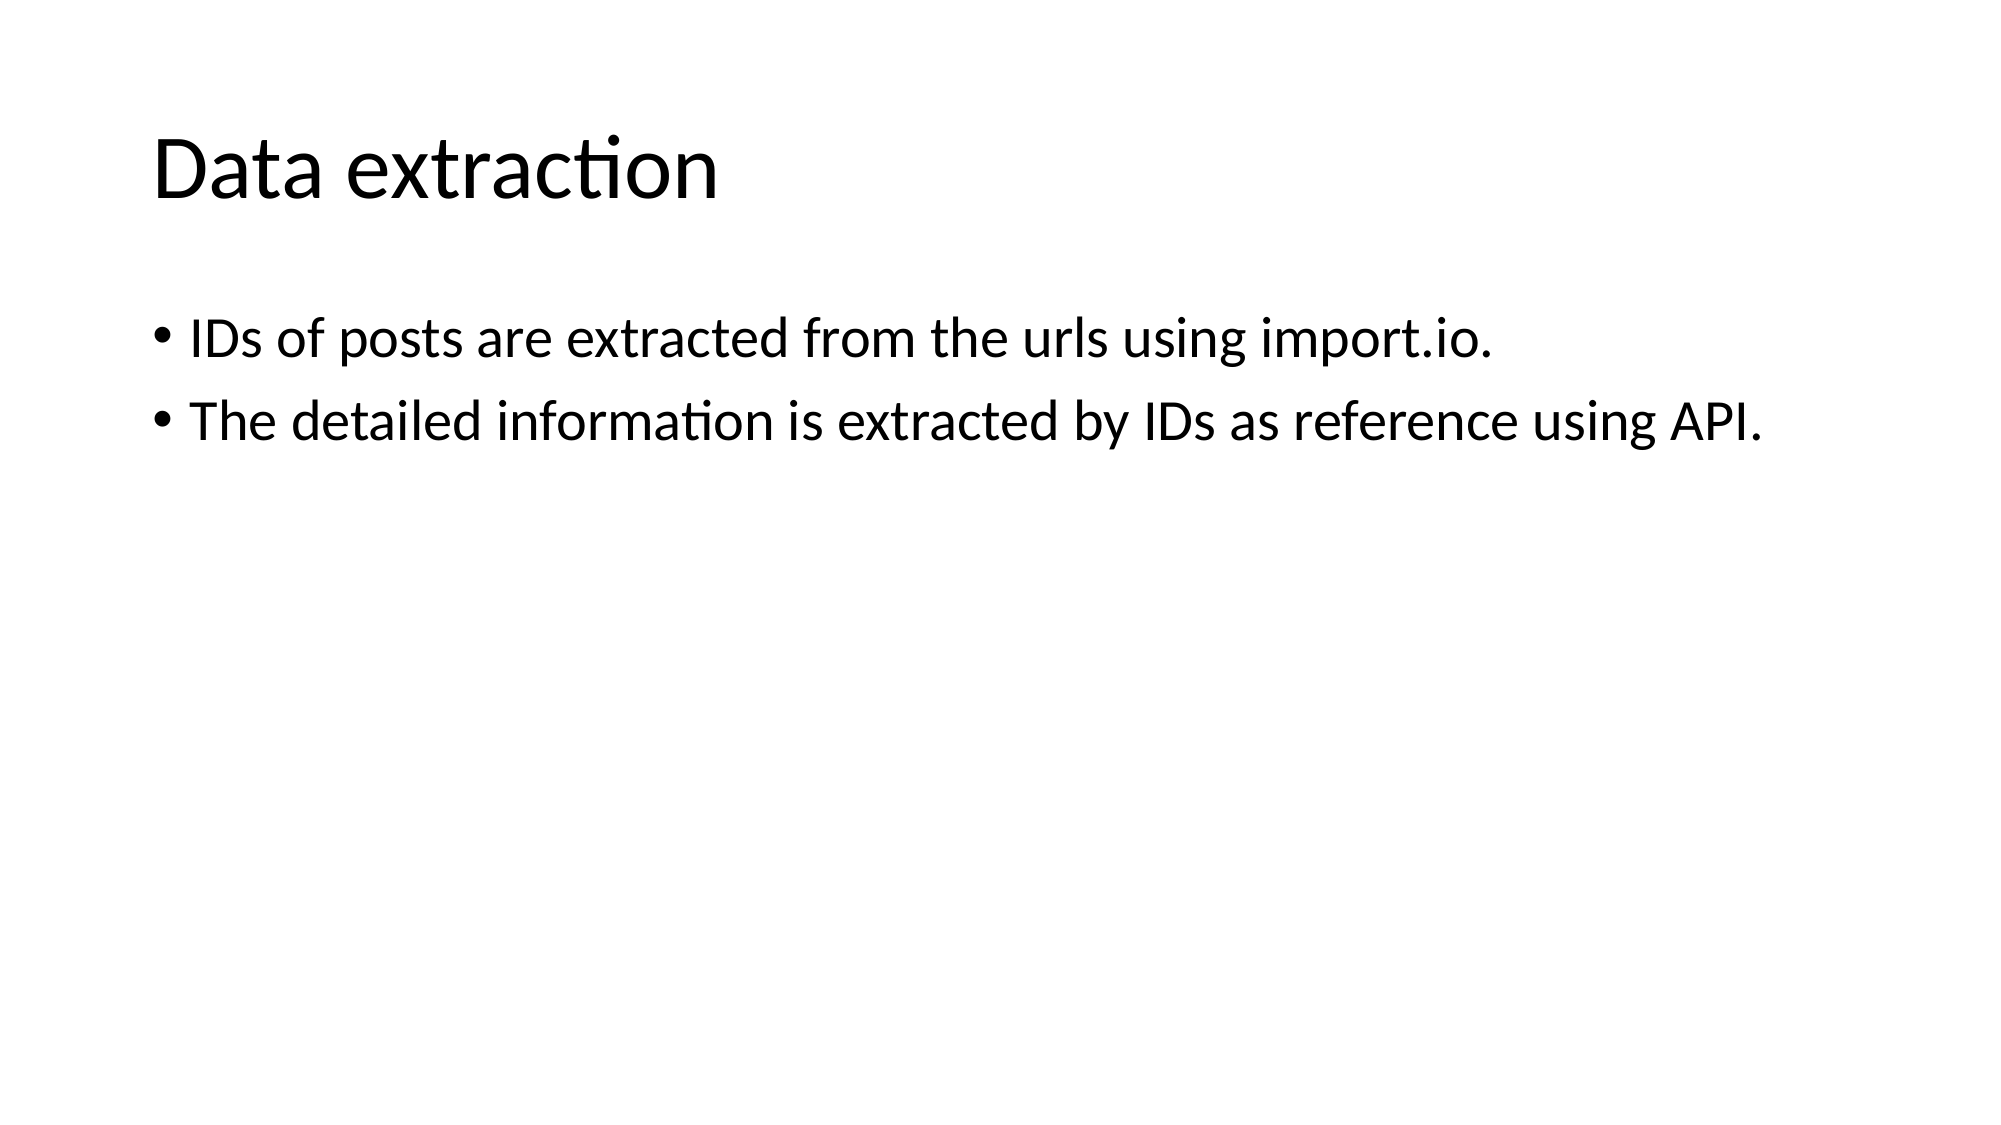

# Data extraction
IDs of posts are extracted from the urls using import.io.
The detailed information is extracted by IDs as reference using API.